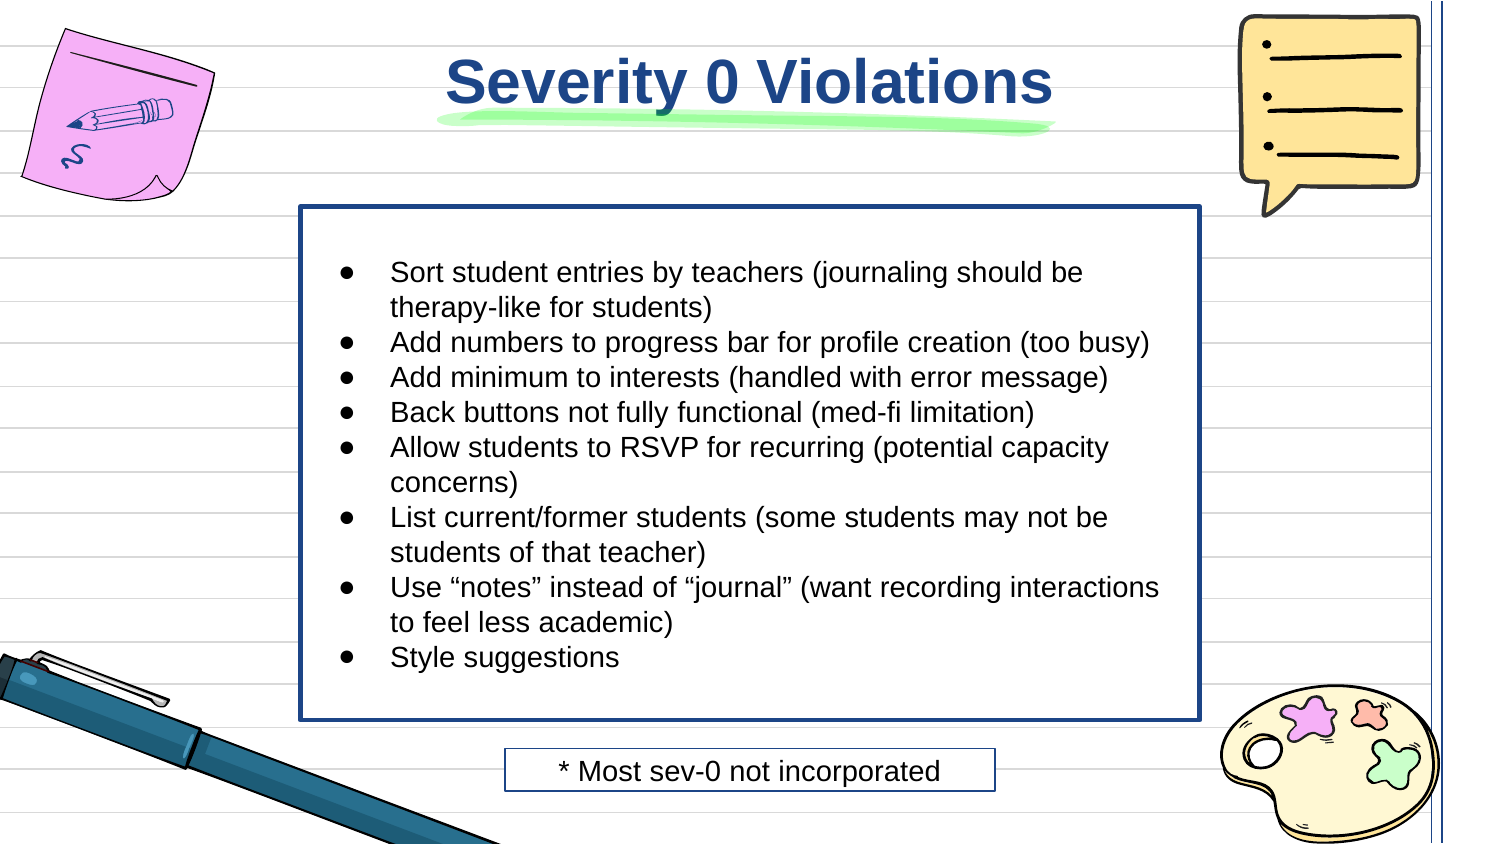

Severity 0 Violations

Sort student entries by teachers (journaling should be therapy-like for students)
Add numbers to progress bar for profile creation (too busy)
Add minimum to interests (handled with error message)
Back buttons not fully functional (med-fi limitation)
Allow students to RSVP for recurring (potential capacity concerns)
List current/former students (some students may not be students of that teacher)
Use “notes” instead of “journal” (want recording interactions to feel less academic)
Style suggestions

* Most sev-0 not incorporated